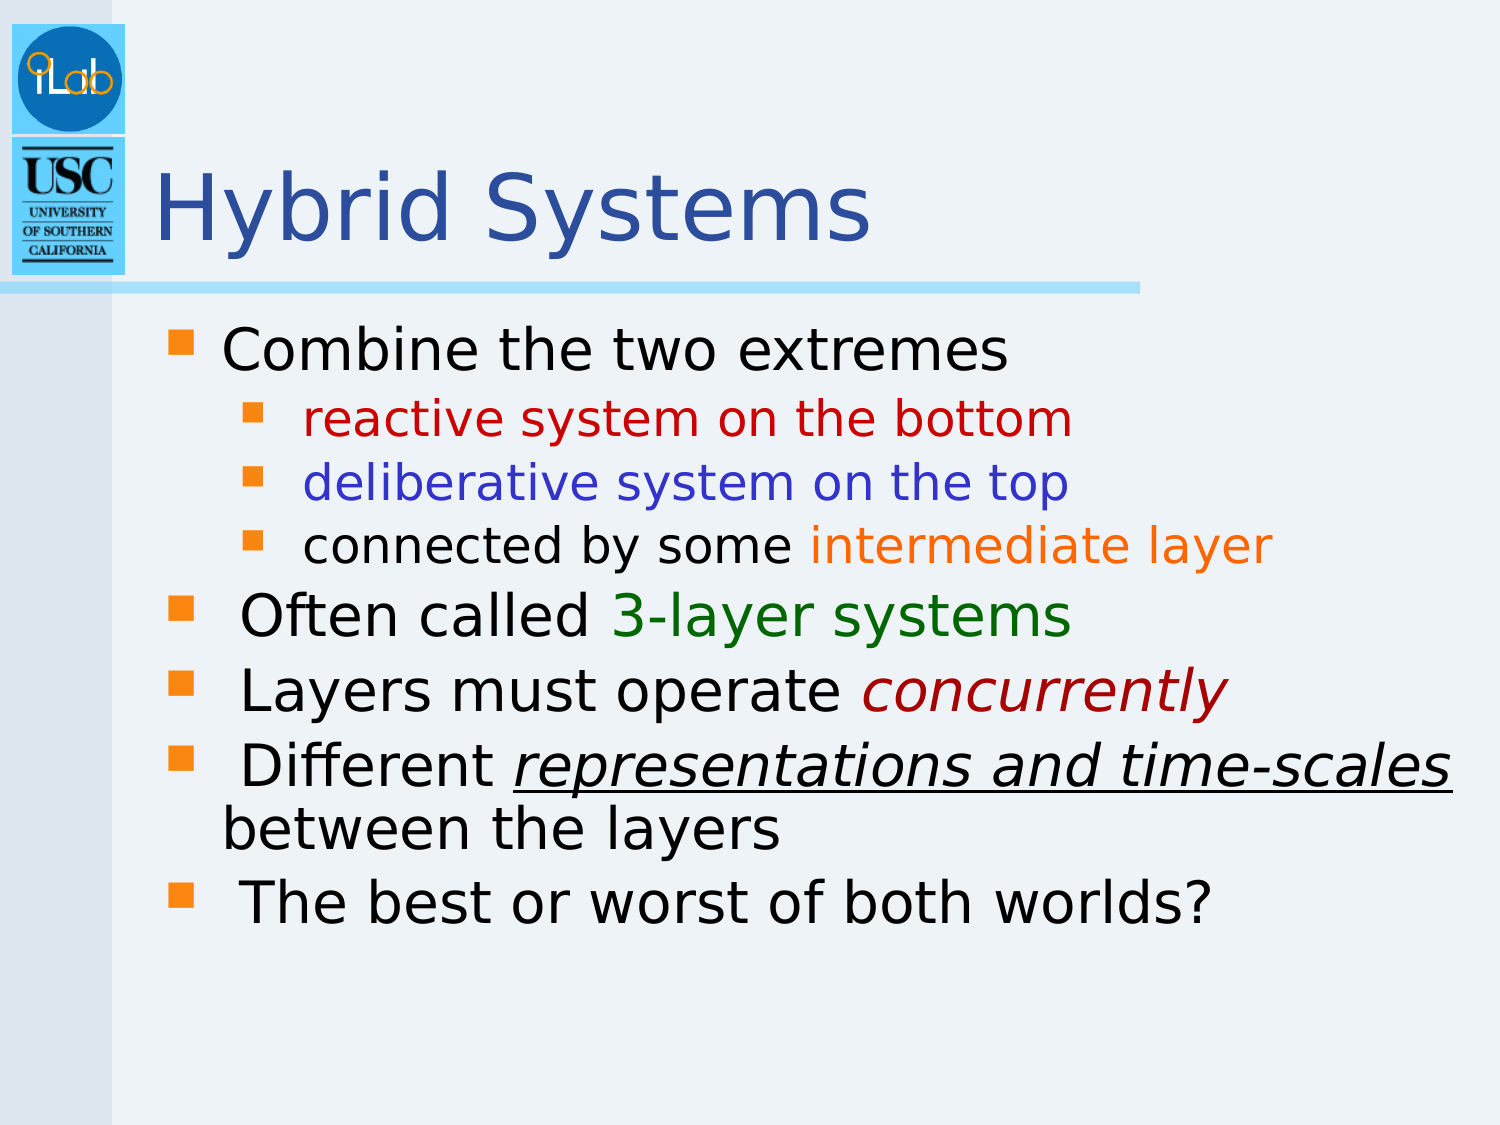

# Hybrid Systems
Combine the two extremes
 reactive system on the bottom
 deliberative system on the top
 connected by some intermediate layer
 Often called 3-layer systems
 Layers must operate concurrently
 Different representations and time-scales between the layers
 The best or worst of both worlds?